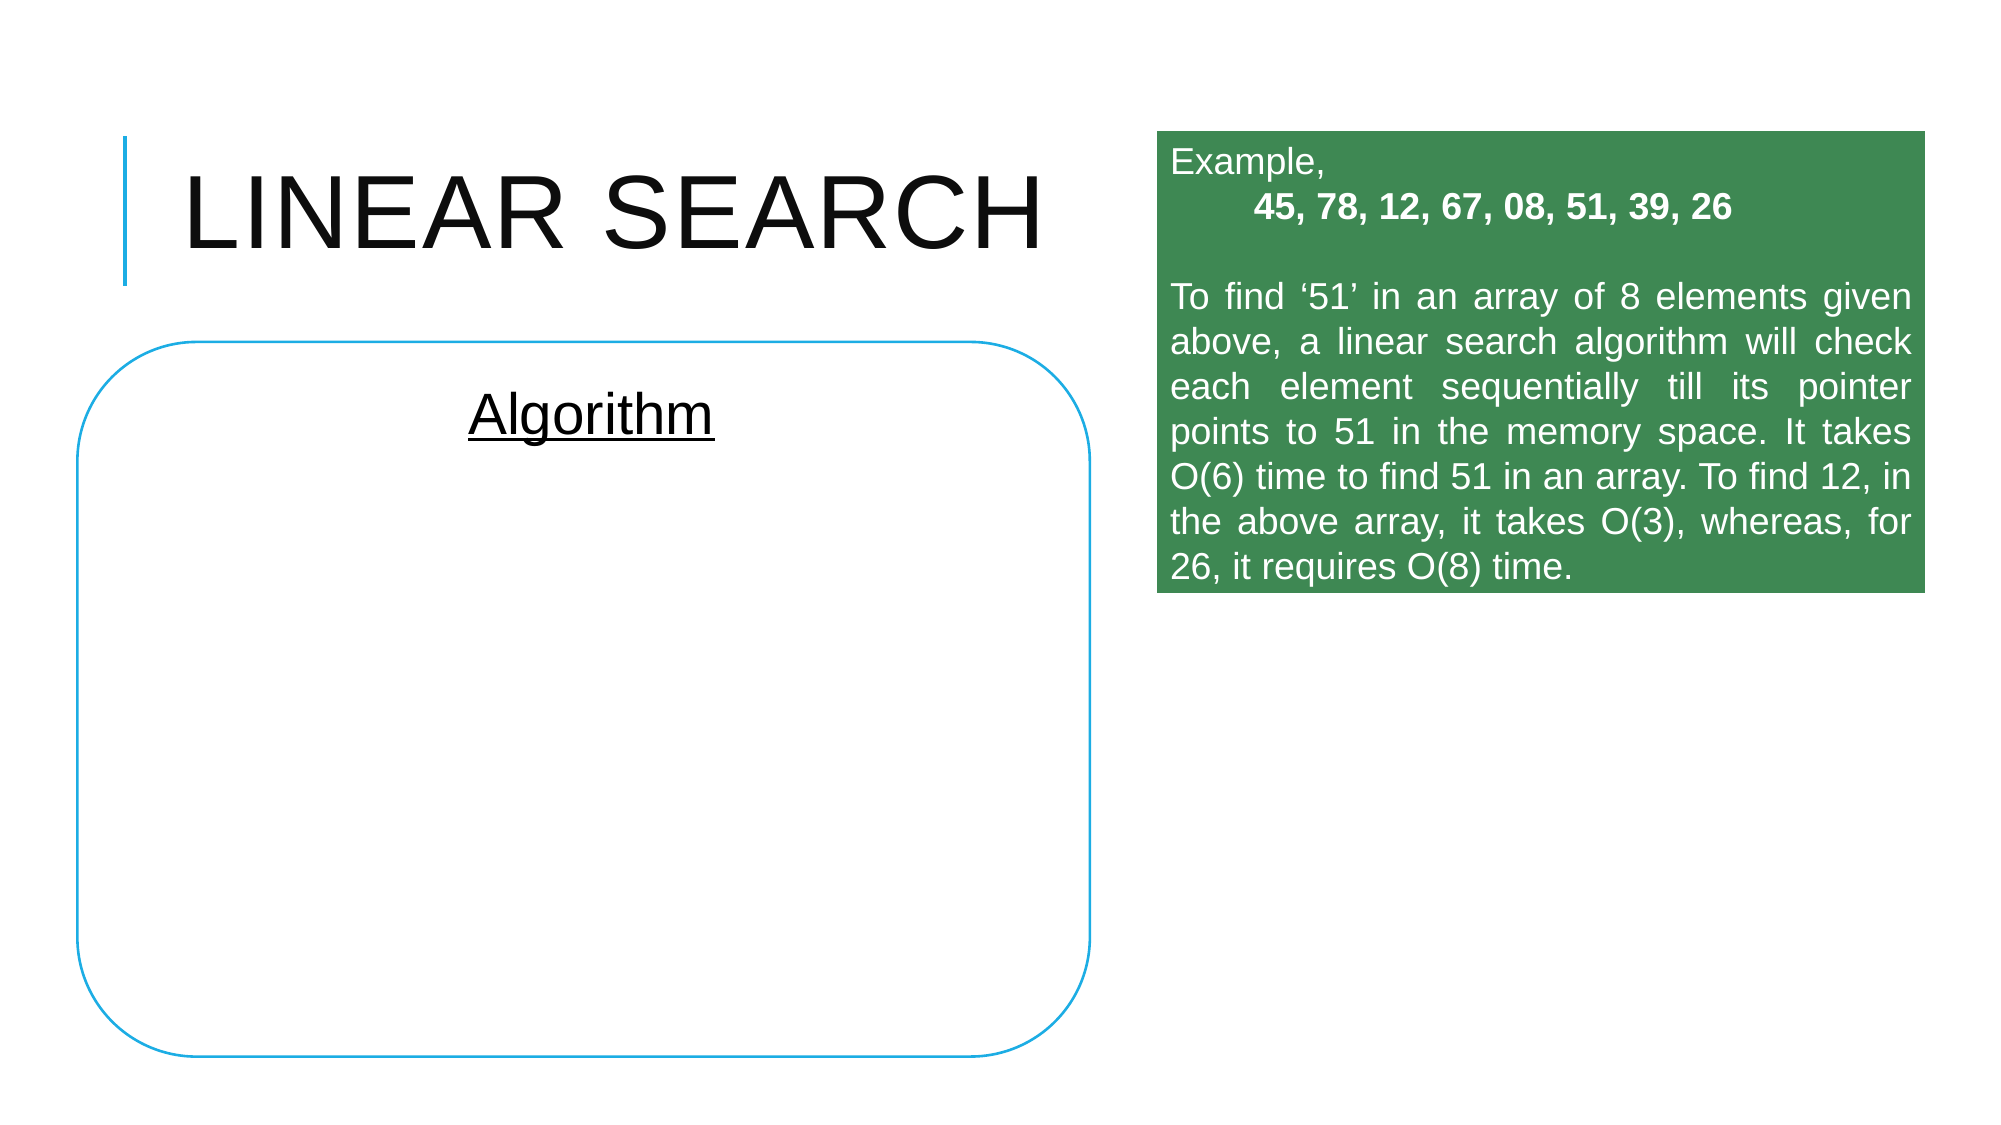

# Linear Search
Example,
        45, 78, 12, 67, 08, 51, 39, 26

To find ‘51’ in an array of 8 elements given above, a linear search algorithm will check each element sequentially till its pointer points to 51 in the memory space. It takes O(6) time to find 51 in an array. To find 12, in the above array, it takes O(3), whereas, for 26, it requires O(8) time.
Algorithm